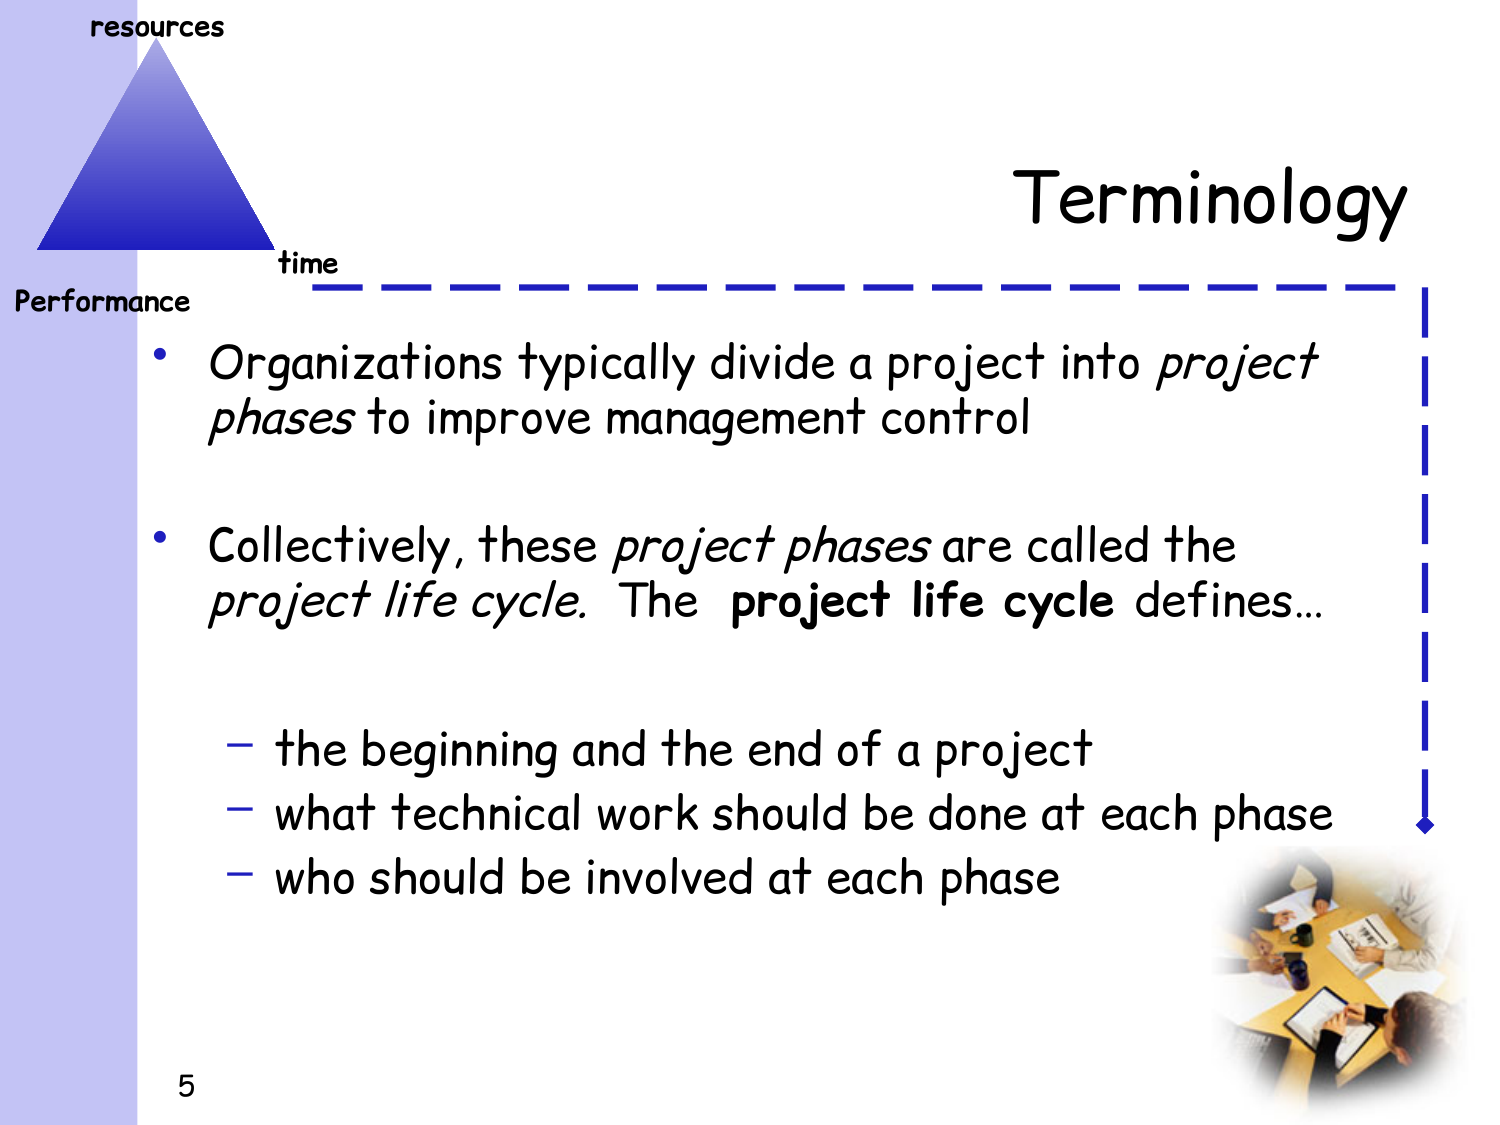

# Terminology
Organizations typically divide a project into project phases to improve management control

Collectively, these project phases are called the project life cycle.  The  project life cycle defines…

the beginning and the end of a project
what technical work should be done at each phase
who should be involved at each phase

5